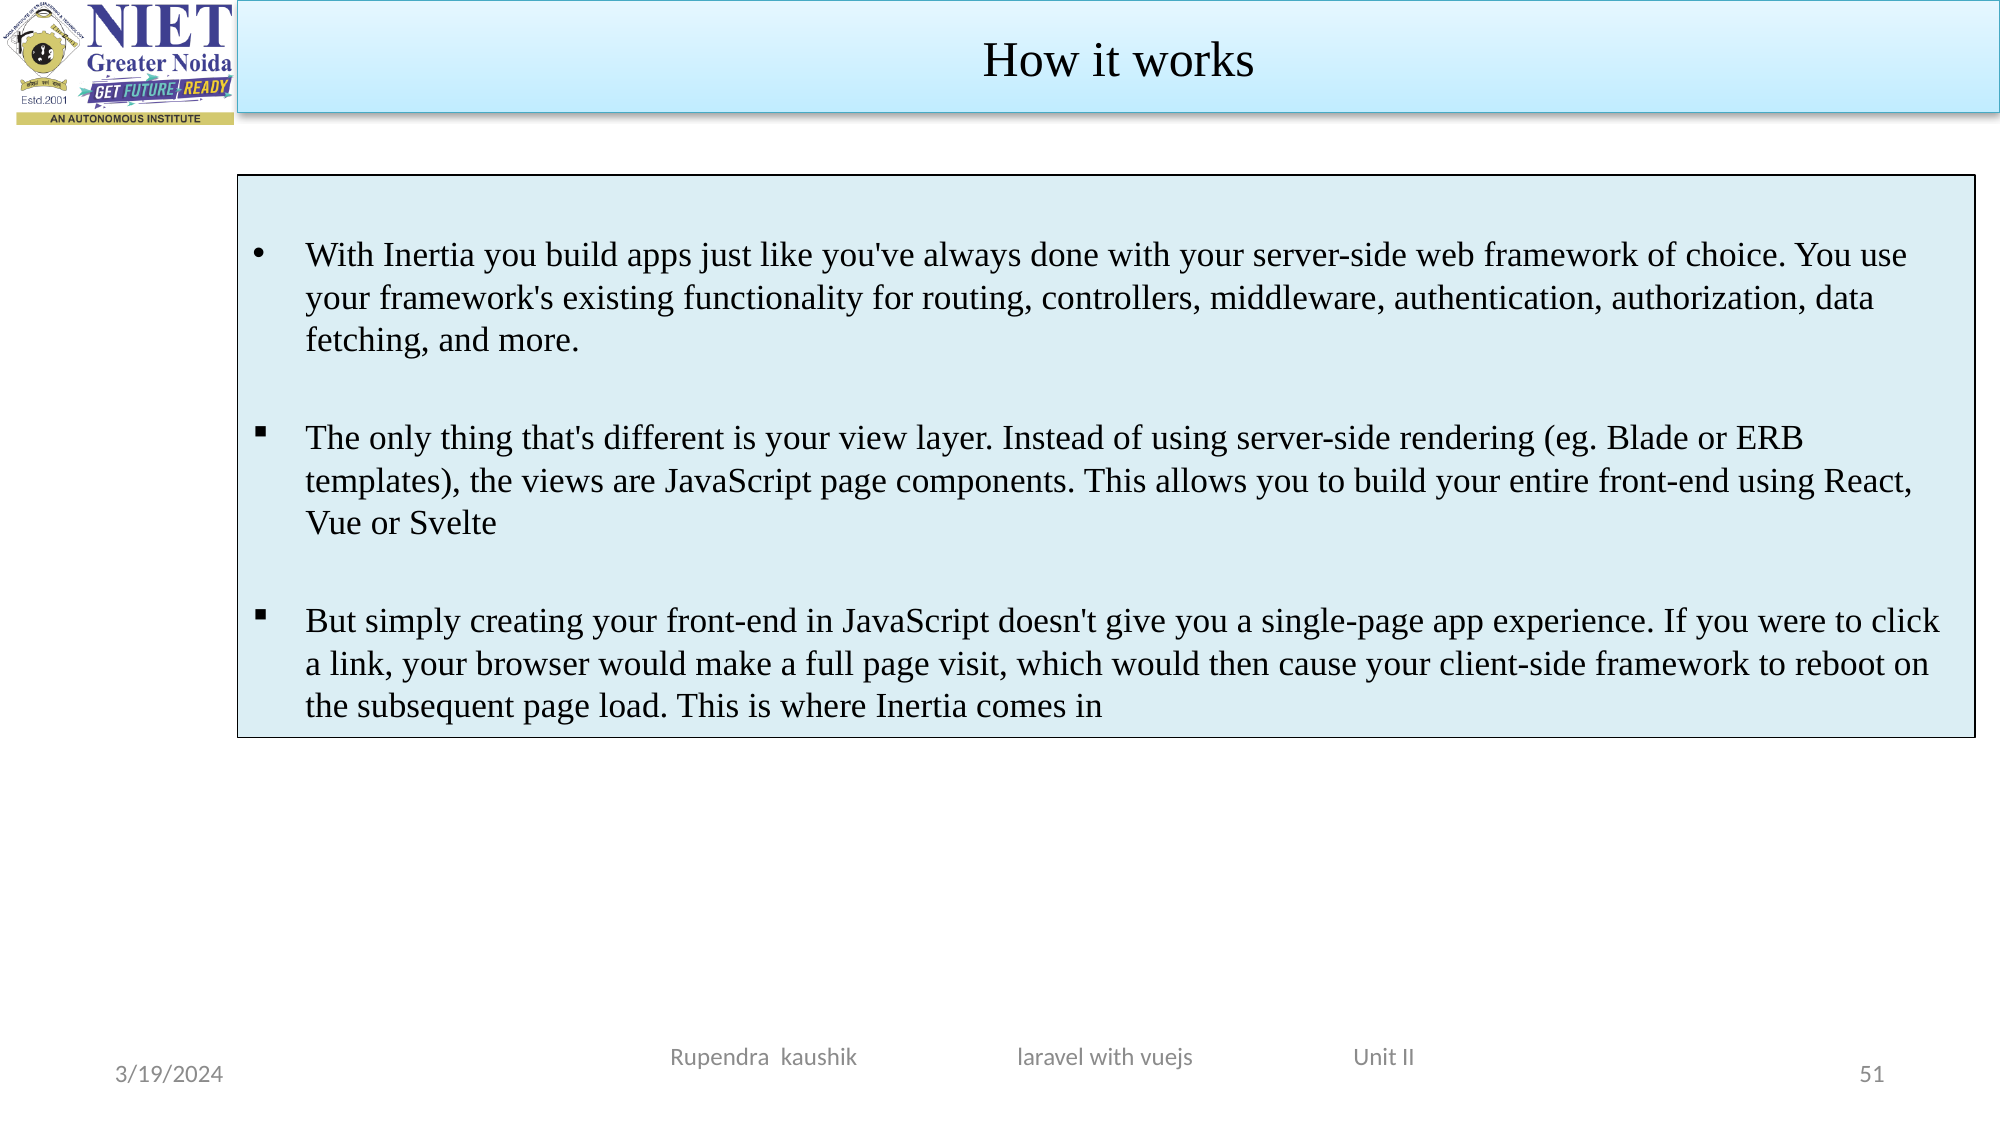

How it works

With Inertia you build apps just like you've always done with your server-side web framework of choice. You use your framework's existing functionality for routing, controllers, middleware, authentication, authorization, data fetching, and more.

The only thing that's different is your view layer. Instead of using server-side rendering (eg. Blade or ERB templates), the views are JavaScript page components. This allows you to build your entire front-end using React, Vue or Svelte

But simply creating your front-end in JavaScript doesn't give you a single-page app experience. If you were to click a link, your browser would make a full page visit, which would then cause your client-side framework to reboot on the subsequent page load. This is where Inertia comes in

Rupendra  kaushik                            laravel with vuejs                            Unit II
3/19/2024
51